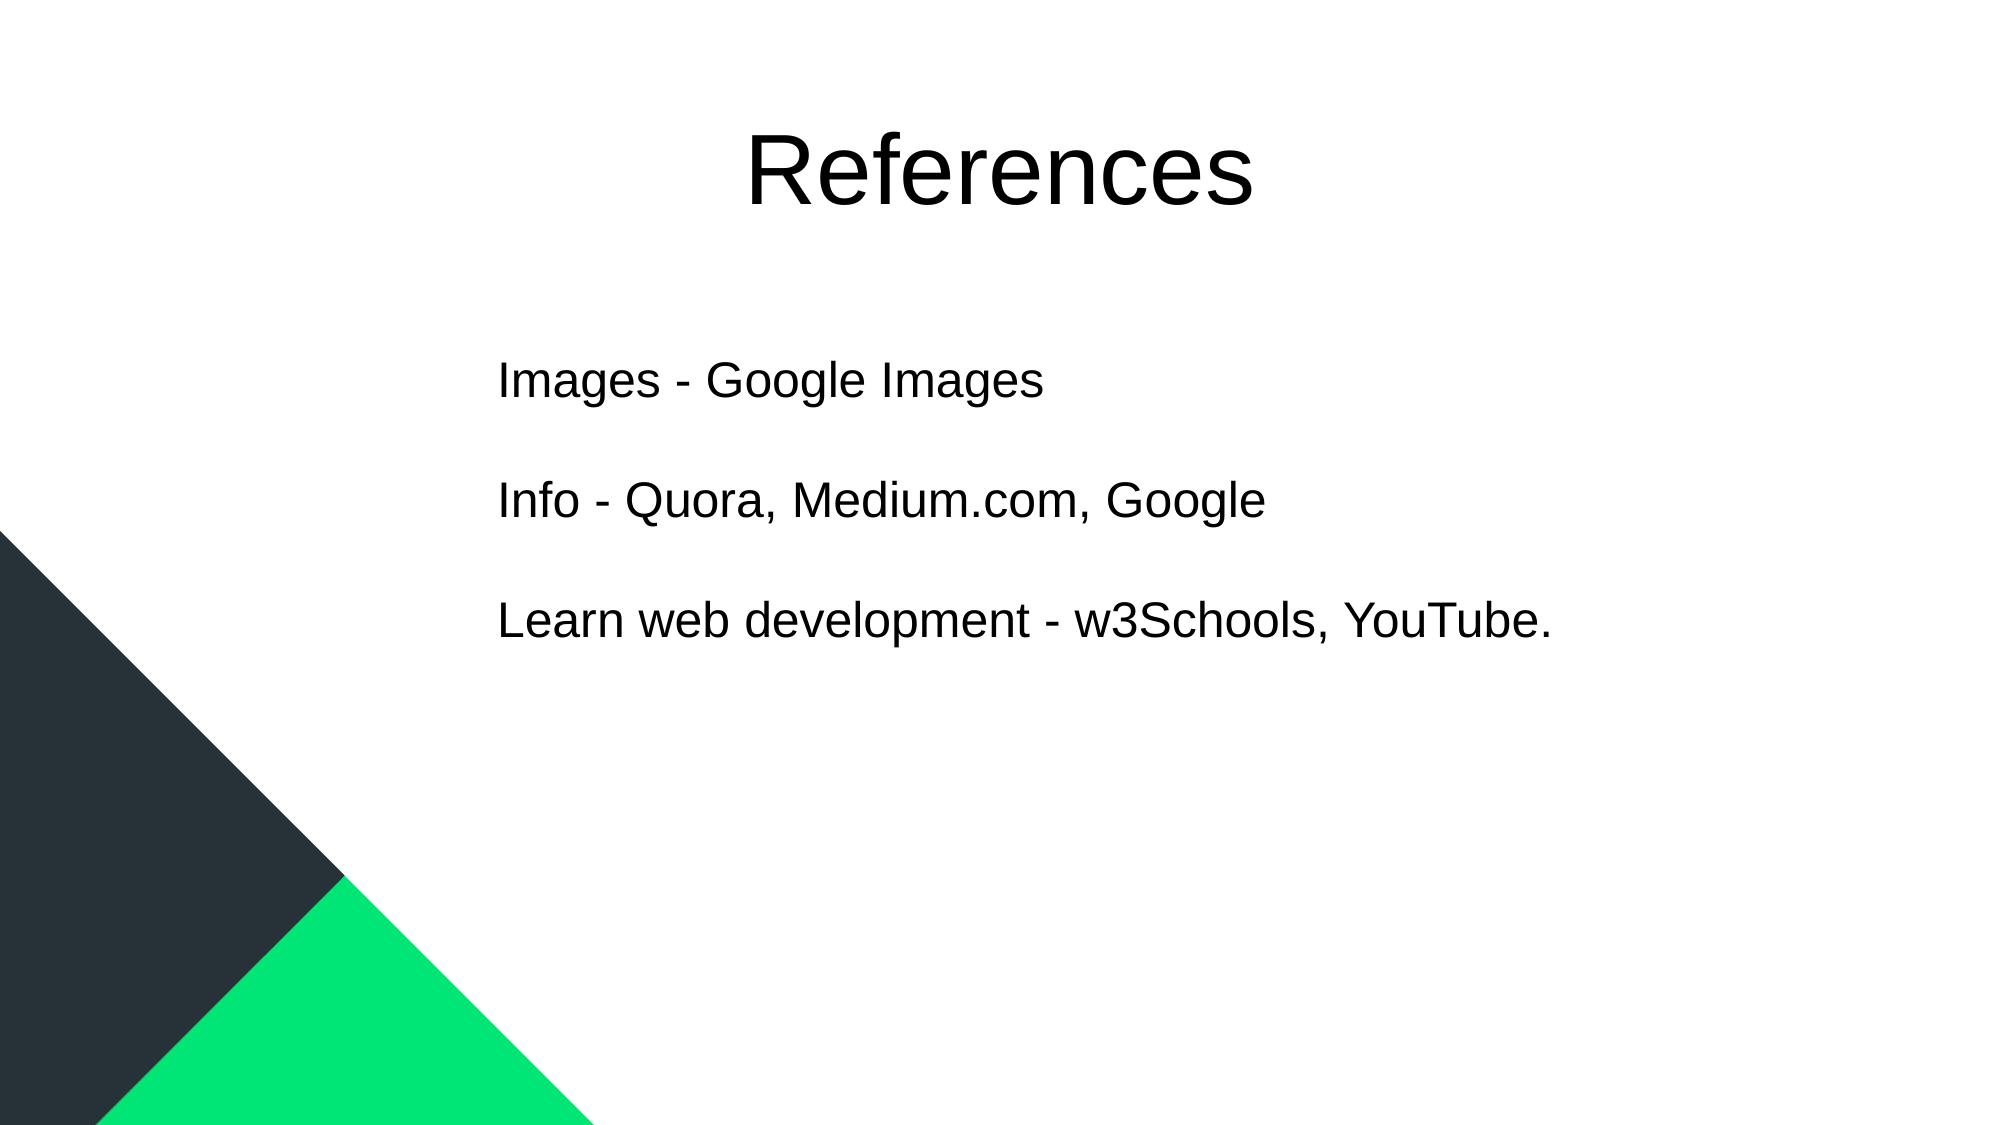

References
Images - Google Images

Info - Quora, Medium.com, Google

Learn web development - w3Schools, YouTube.